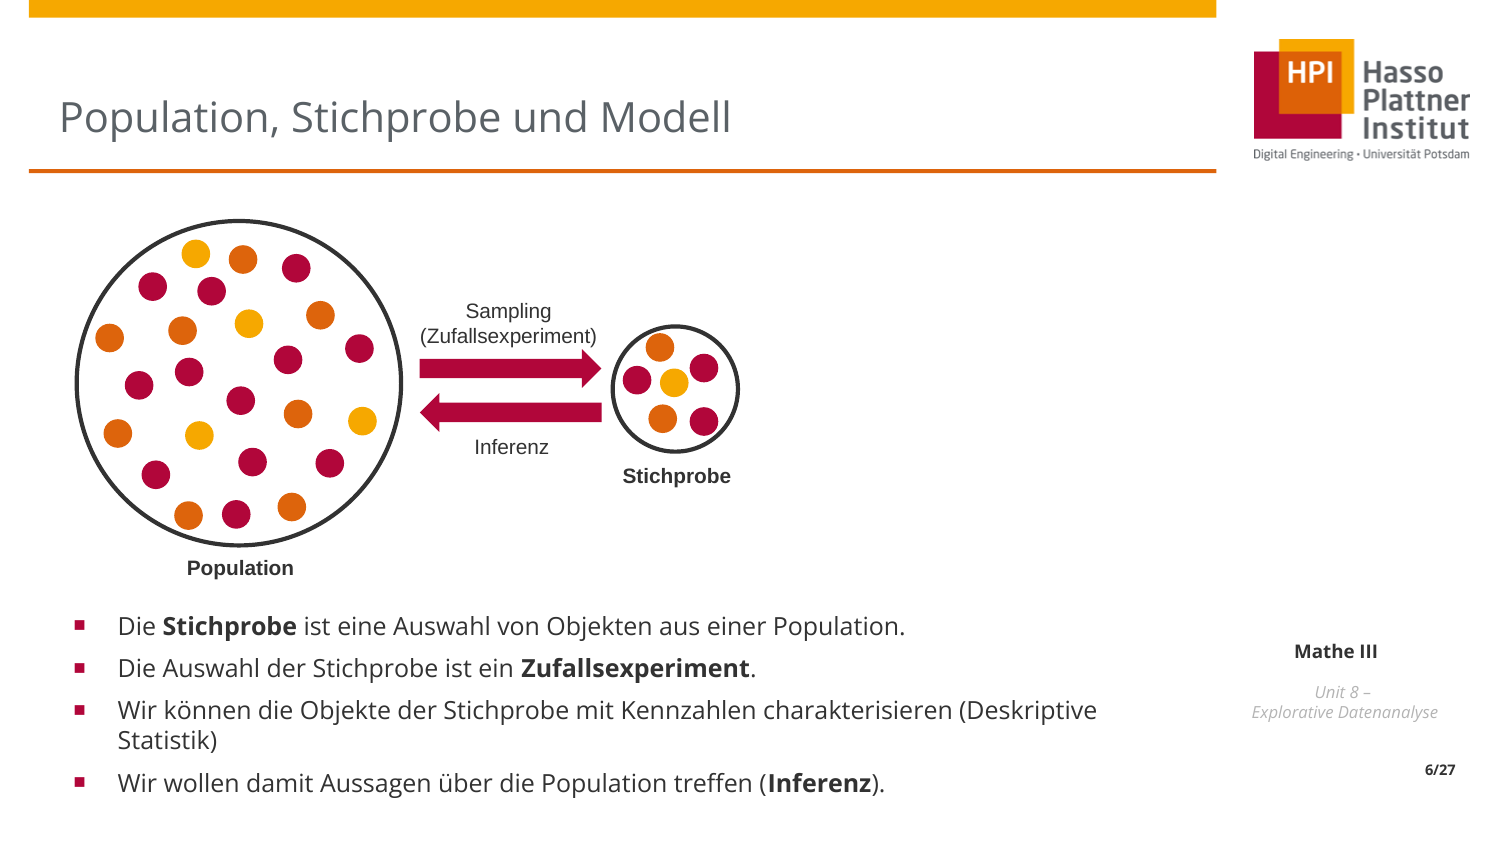

# Population, Stichprobe und Modell

Sampling
(Zufallsexperiment)

Inferenz

Stichprobe

Population
Die Stichprobe ist eine Auswahl von Objekten aus einer Population.
Die Auswahl der Stichprobe ist ein Zufallsexperiment.
Wir können die Objekte der Stichprobe mit Kennzahlen charakterisieren (Deskriptive Statistik)
Wir wollen damit Aussagen über die Population treffen (Inferenz).